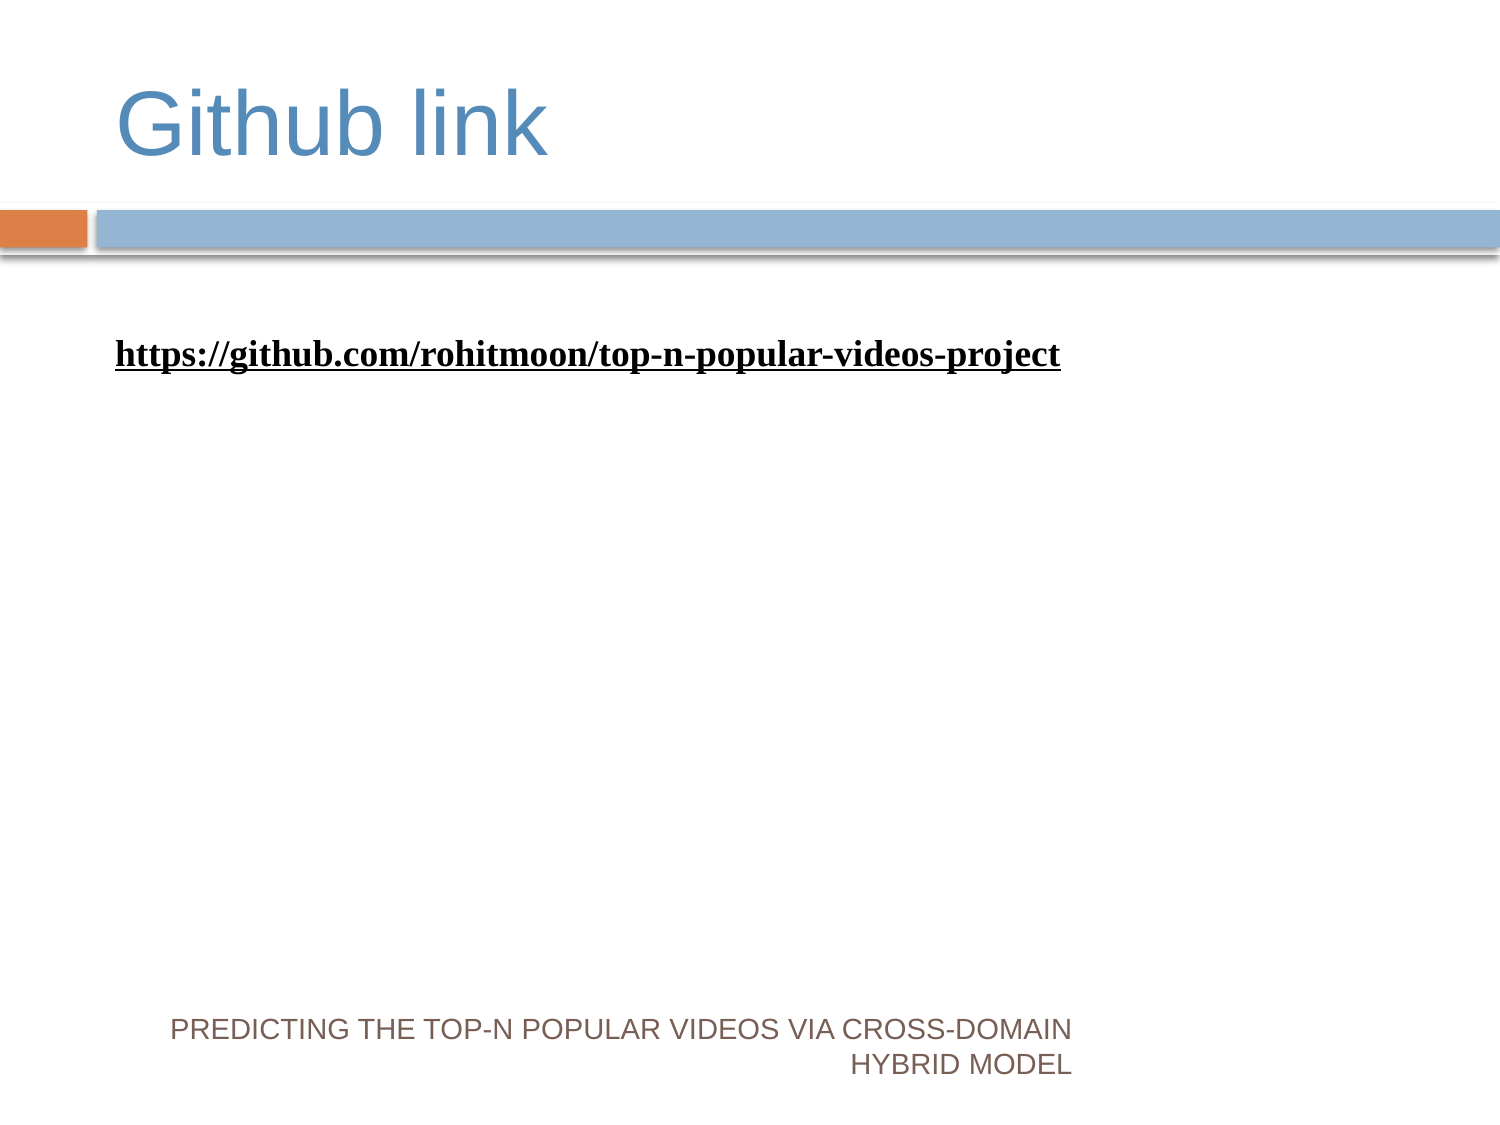

# Github link

https://github.com/rohitmoon/top-n-popular-videos-project

PREDICTING THE TOP-N POPULAR VIDEOS VIA CROSS-DOMAIN HYBRID MODEL